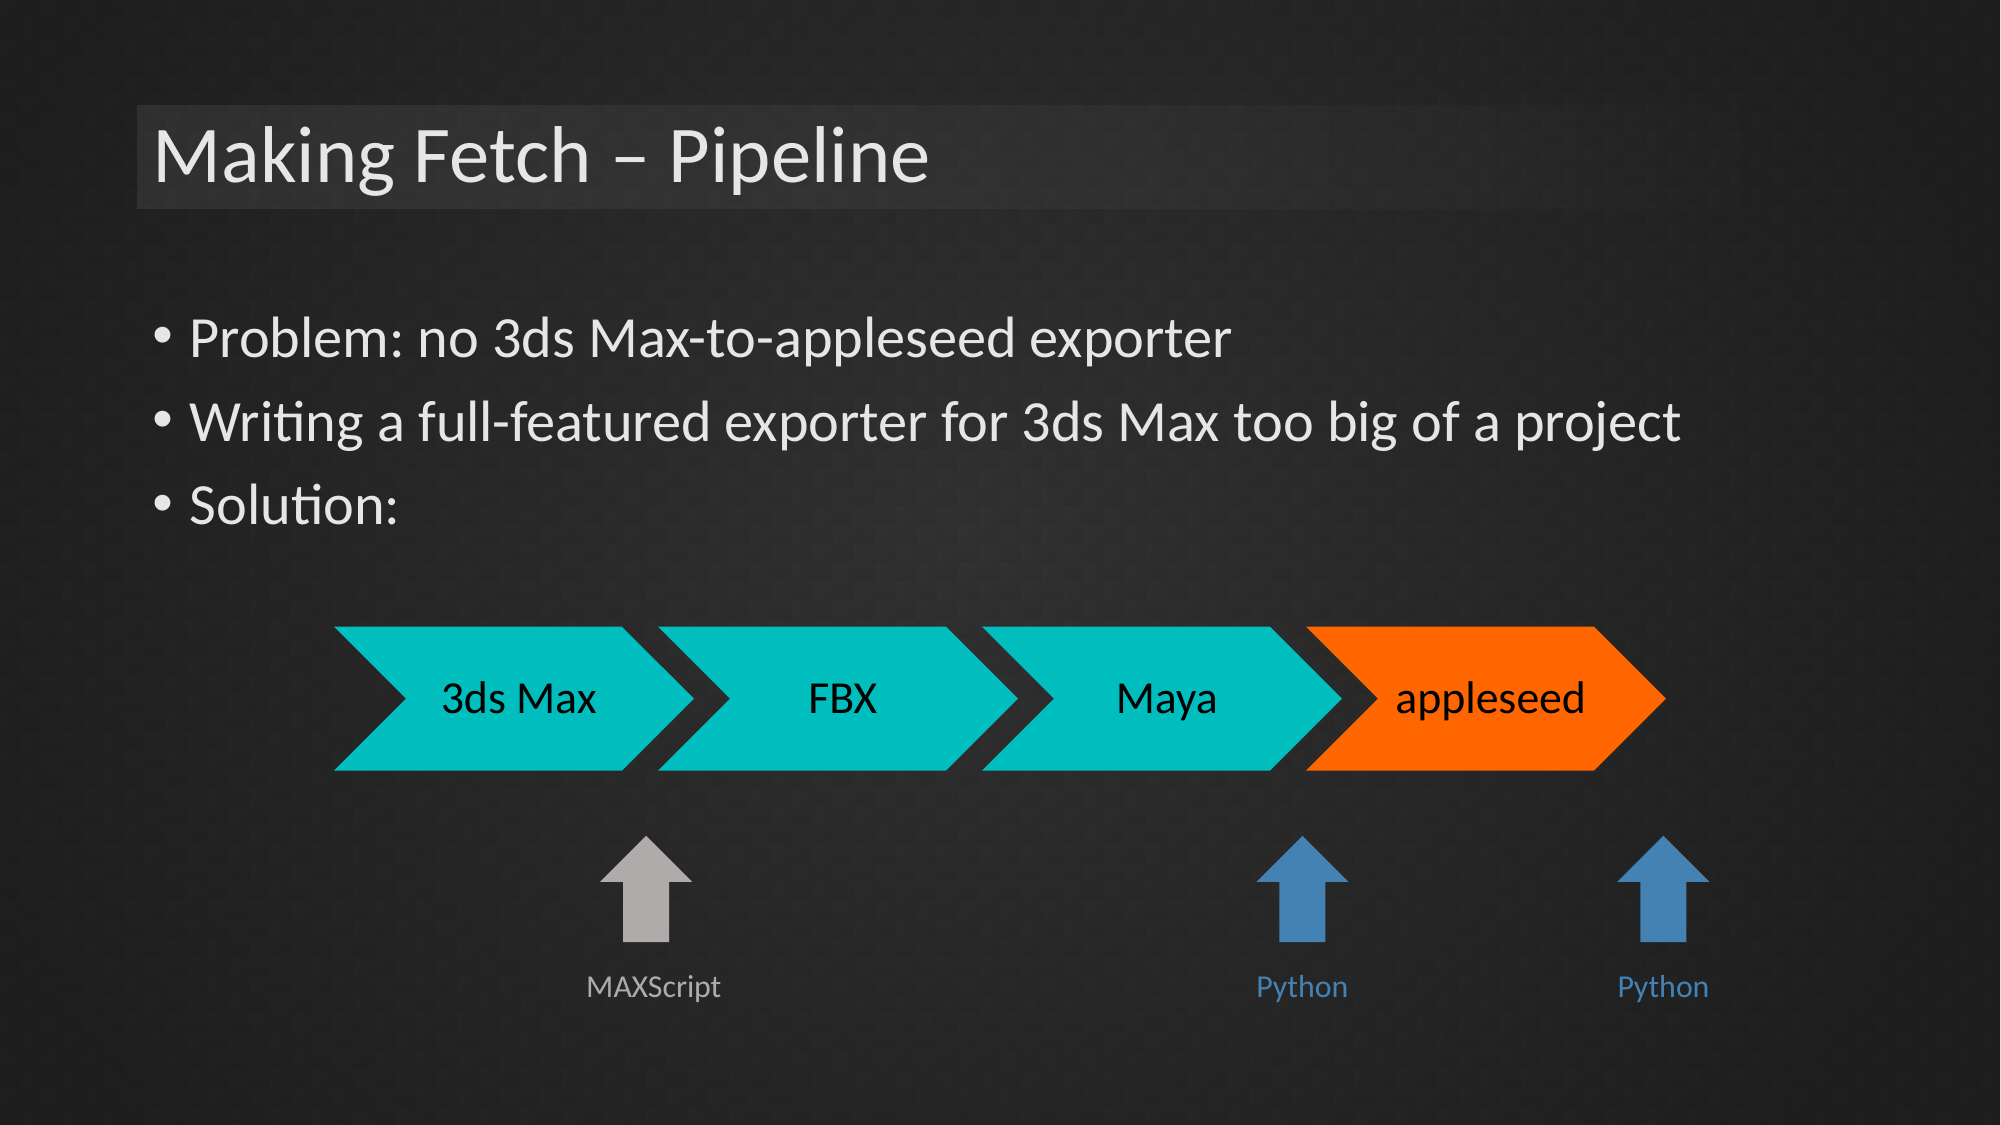

# Making Fetch – Pipeline
Problem: no 3ds Max-to-appleseed exporter
Writing a full-featured exporter for 3ds Max too big of a project
Solution:
3ds Max
FBX
Maya
appleseed

MAXScript

Python

Python